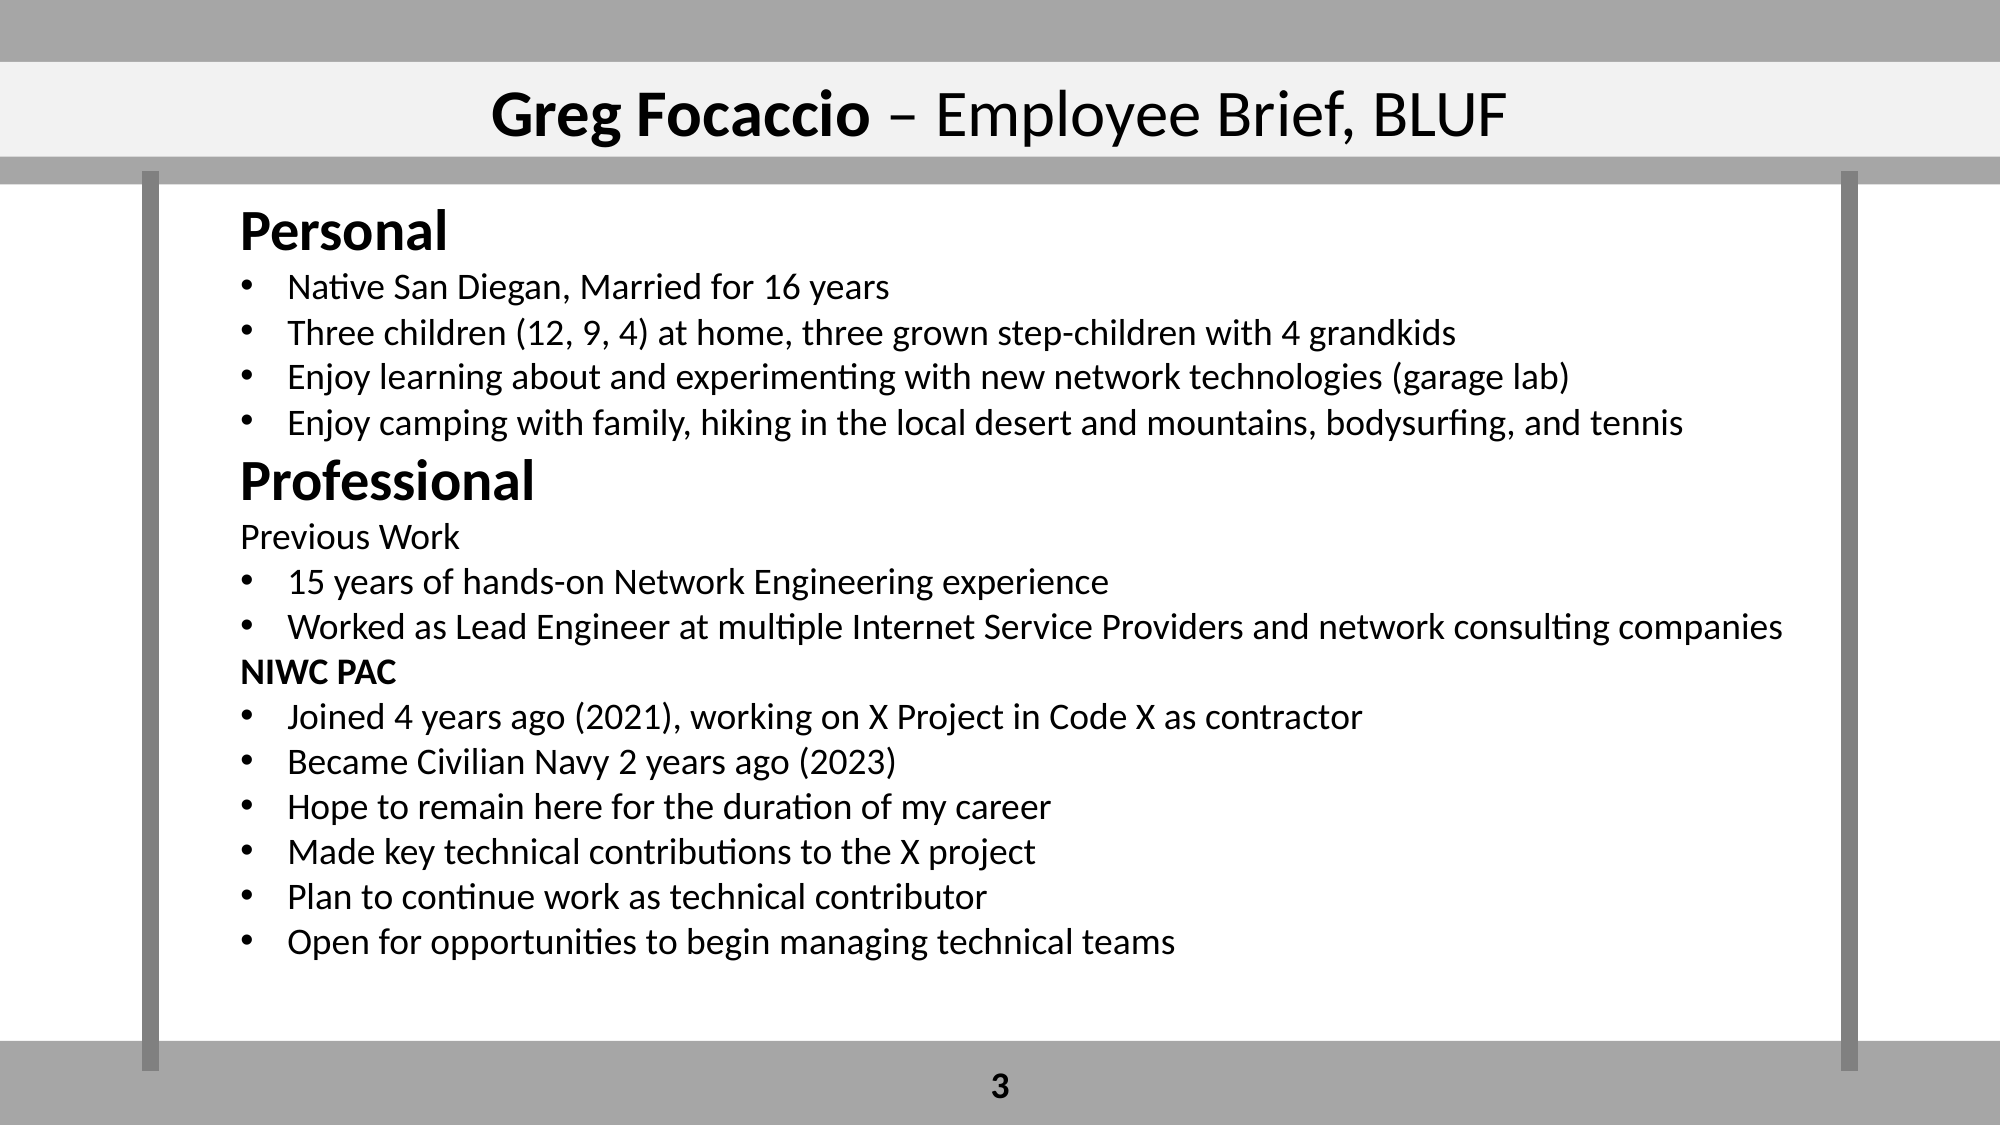

Greg Focaccio – Employee Brief, BLUF
Personal
Native San Diegan, Married for 16 years
Three children (12, 9, 4) at home, three grown step-children with 4 grandkids
Enjoy learning about and experimenting with new network technologies (garage lab)
Enjoy camping with family, hiking in the local desert and mountains, bodysurfing, and tennis
Professional
Previous Work
15 years of hands-on Network Engineering experience
Worked as Lead Engineer at multiple Internet Service Providers and network consulting companies
NIWC PAC
Joined 4 years ago (2021), working on X Project in Code X as contractor
Became Civilian Navy 2 years ago (2023)
Hope to remain here for the duration of my career
Made key technical contributions to the X project
Plan to continue work as technical contributor
Open for opportunities to begin managing technical teams

3